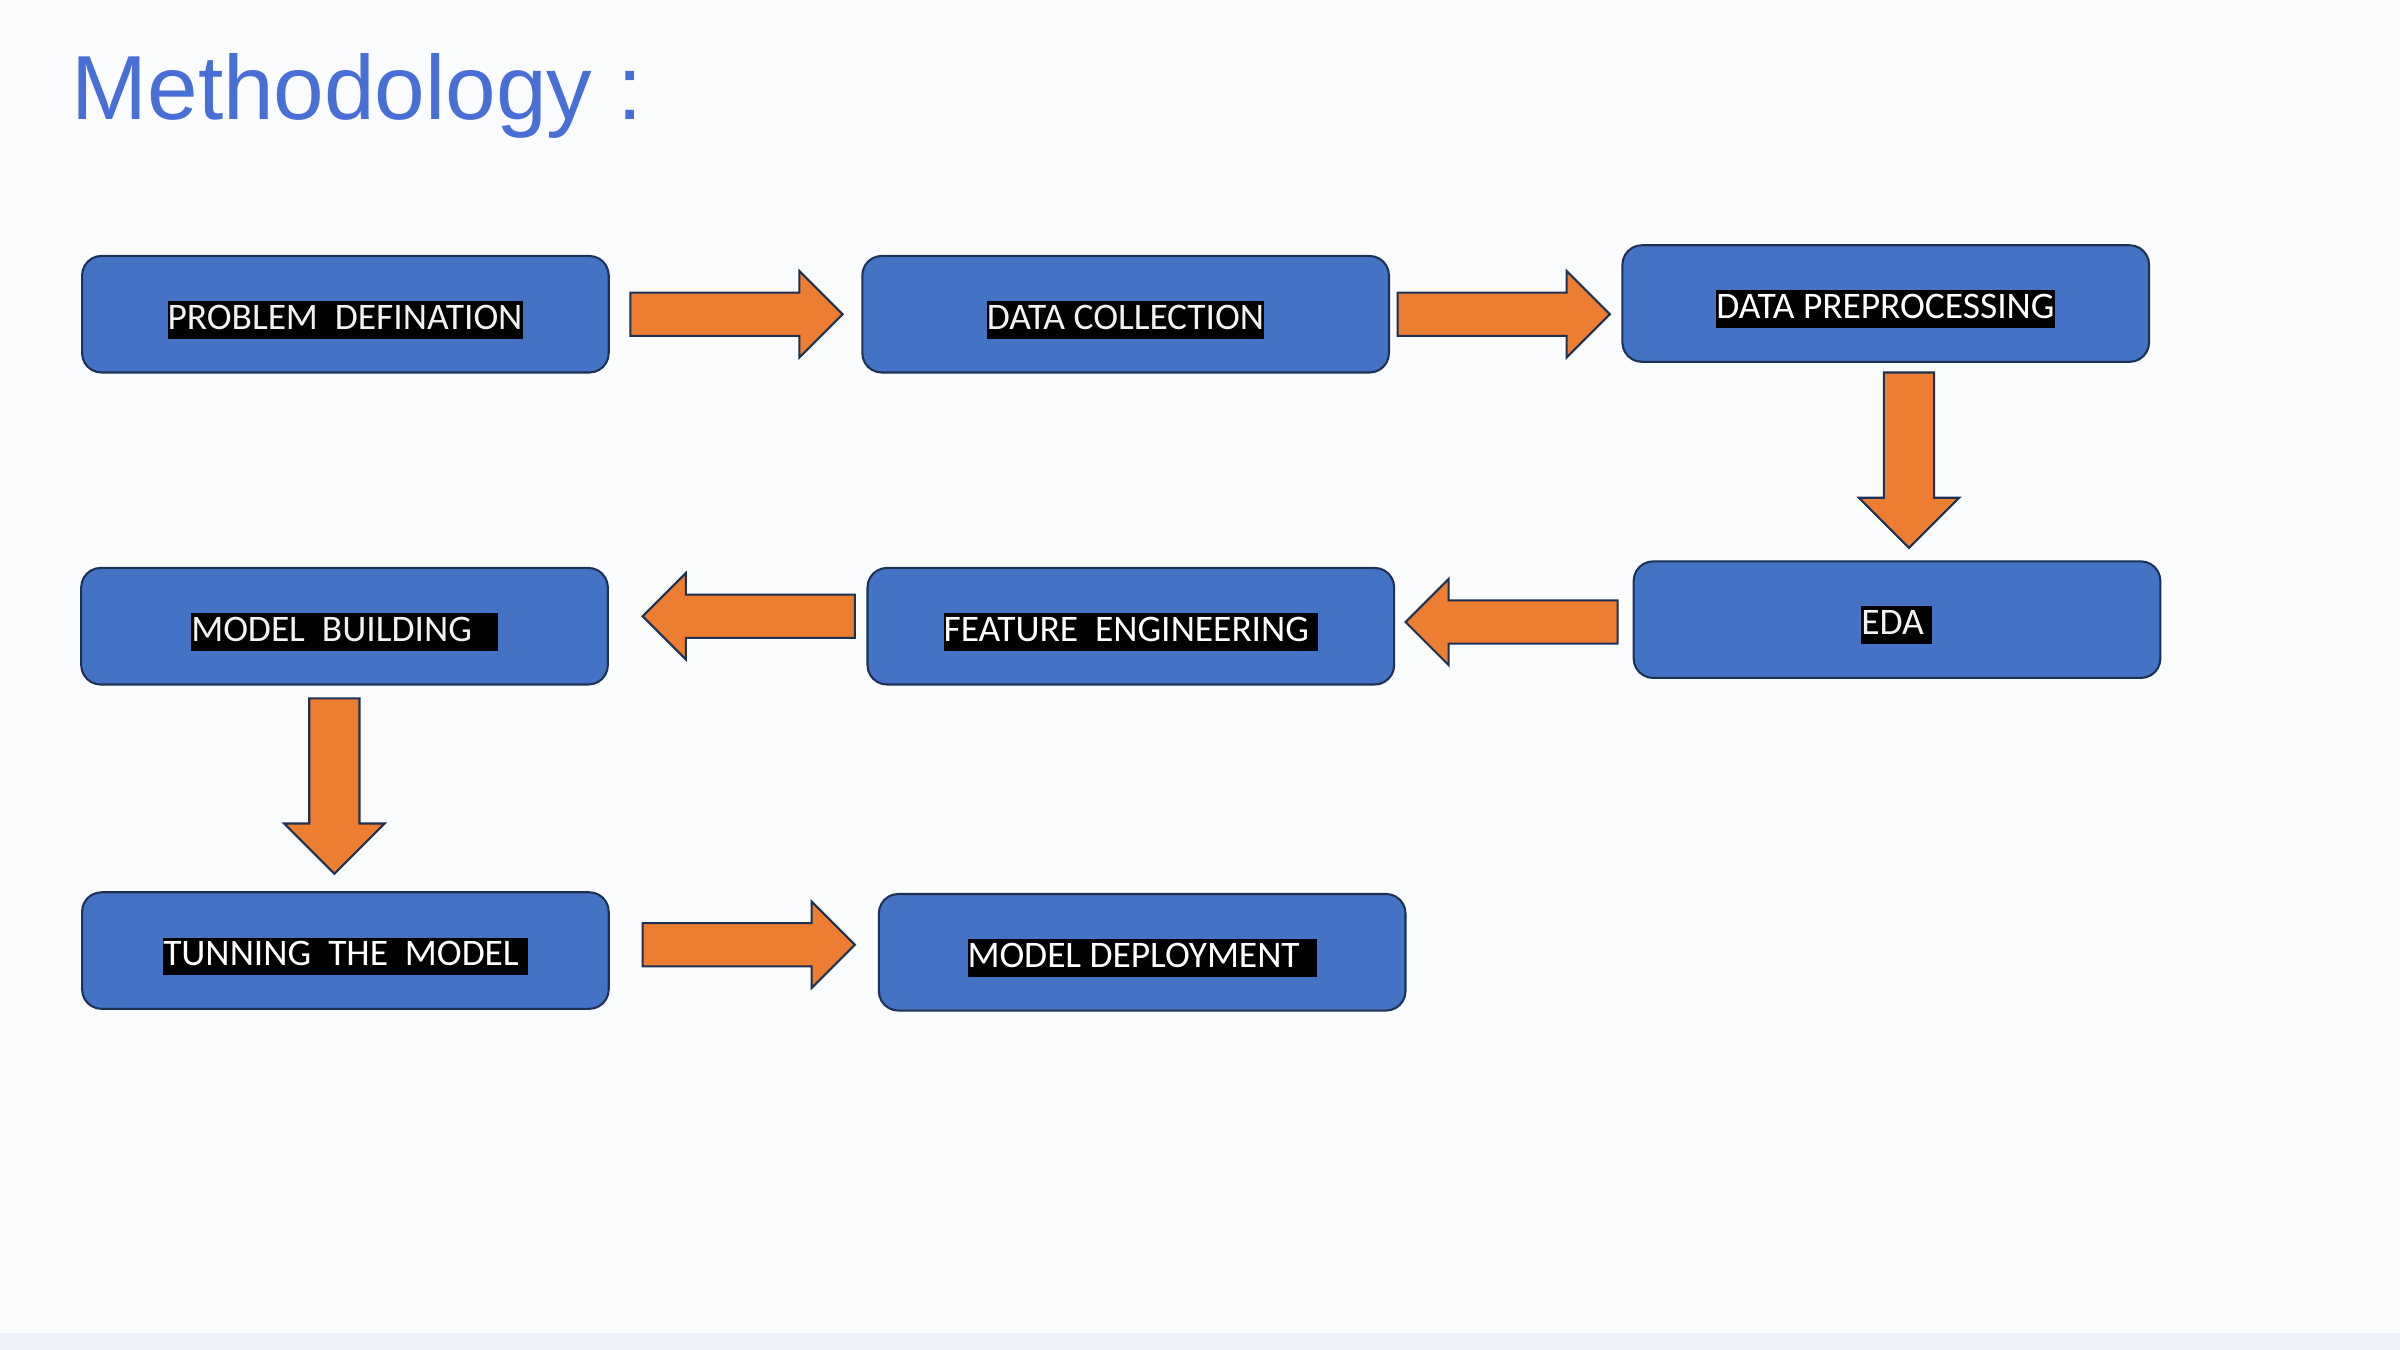

Methodology :

DATA PREPROCESSING
PROBLEM  DEFINATION
DATA COLLECTION

EDA
MODEL  BUILDING
FEATURE  ENGINEERING

TUNNING  THE  MODEL
MODEL DEPLOYMENT